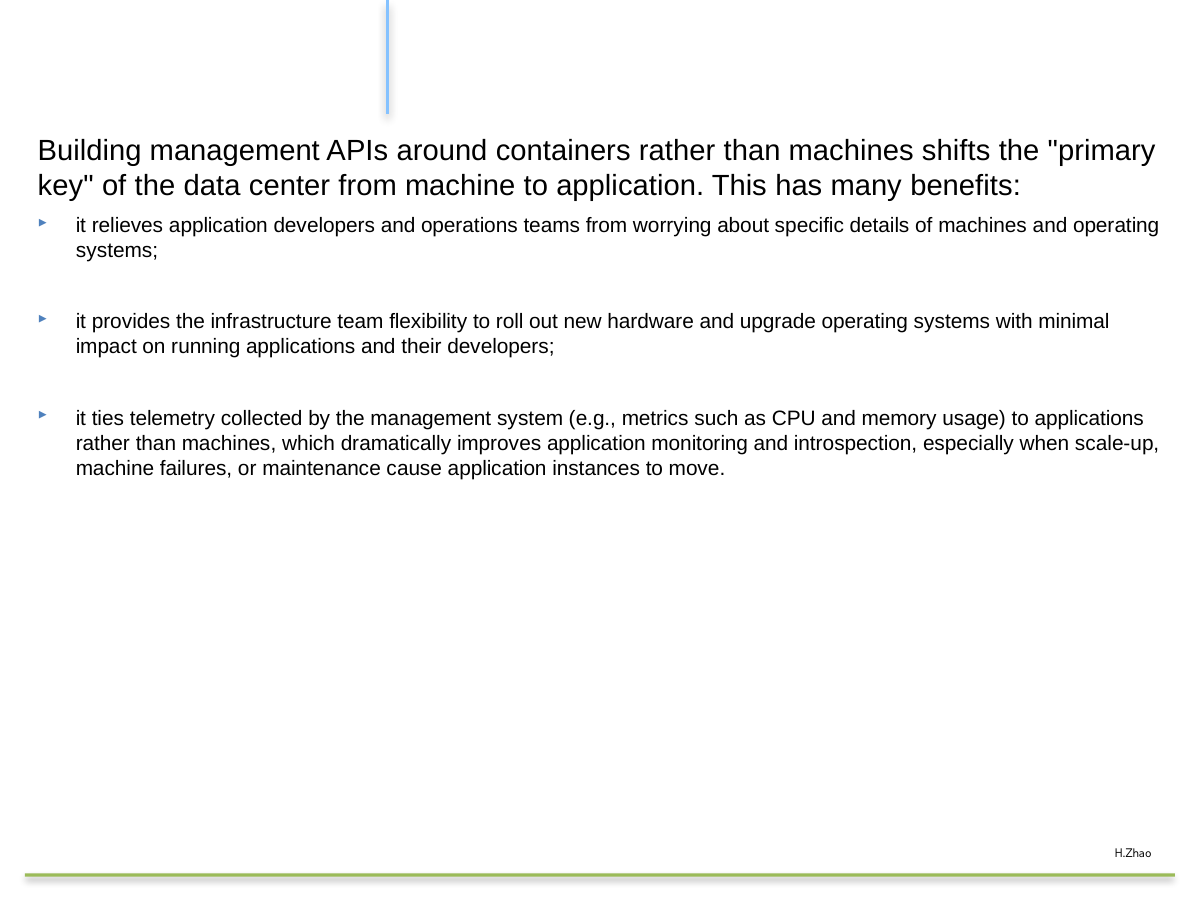

#

Building management APIs around containers rather than machines shifts the "primary key" of the data center from machine to application. This has many benefits:
it relieves application developers and operations teams from worrying about specific details of machines and operating systems;

it provides the infrastructure team flexibility to roll out new hardware and upgrade operating systems with minimal impact on running applications and their developers;

it ties telemetry collected by the management system (e.g., metrics such as CPU and memory usage) to applications rather than machines, which dramatically improves application monitoring and introspection, especially when scale-up, machine failures, or maintenance cause application instances to move.